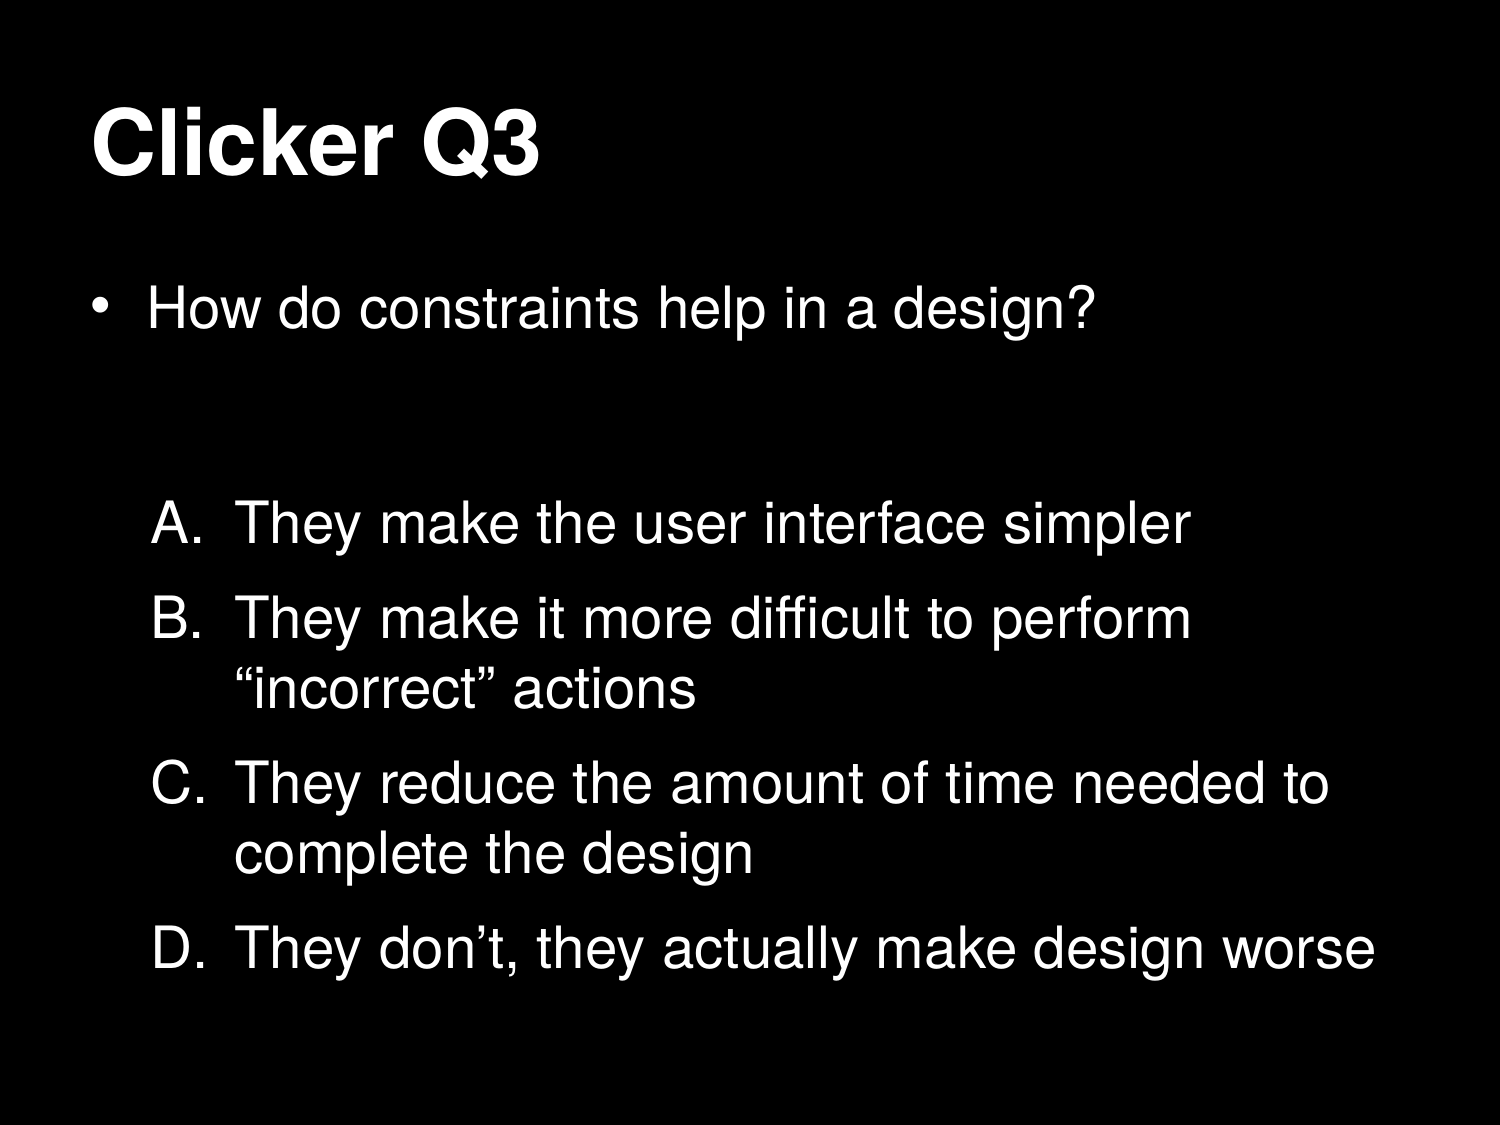

# Clicker Q3
How do constraints help in a design?

They make the user interface simpler
They make it more difficult to perform “incorrect” actions
They reduce the amount of time needed to complete the design
They don’t, they actually make design worse